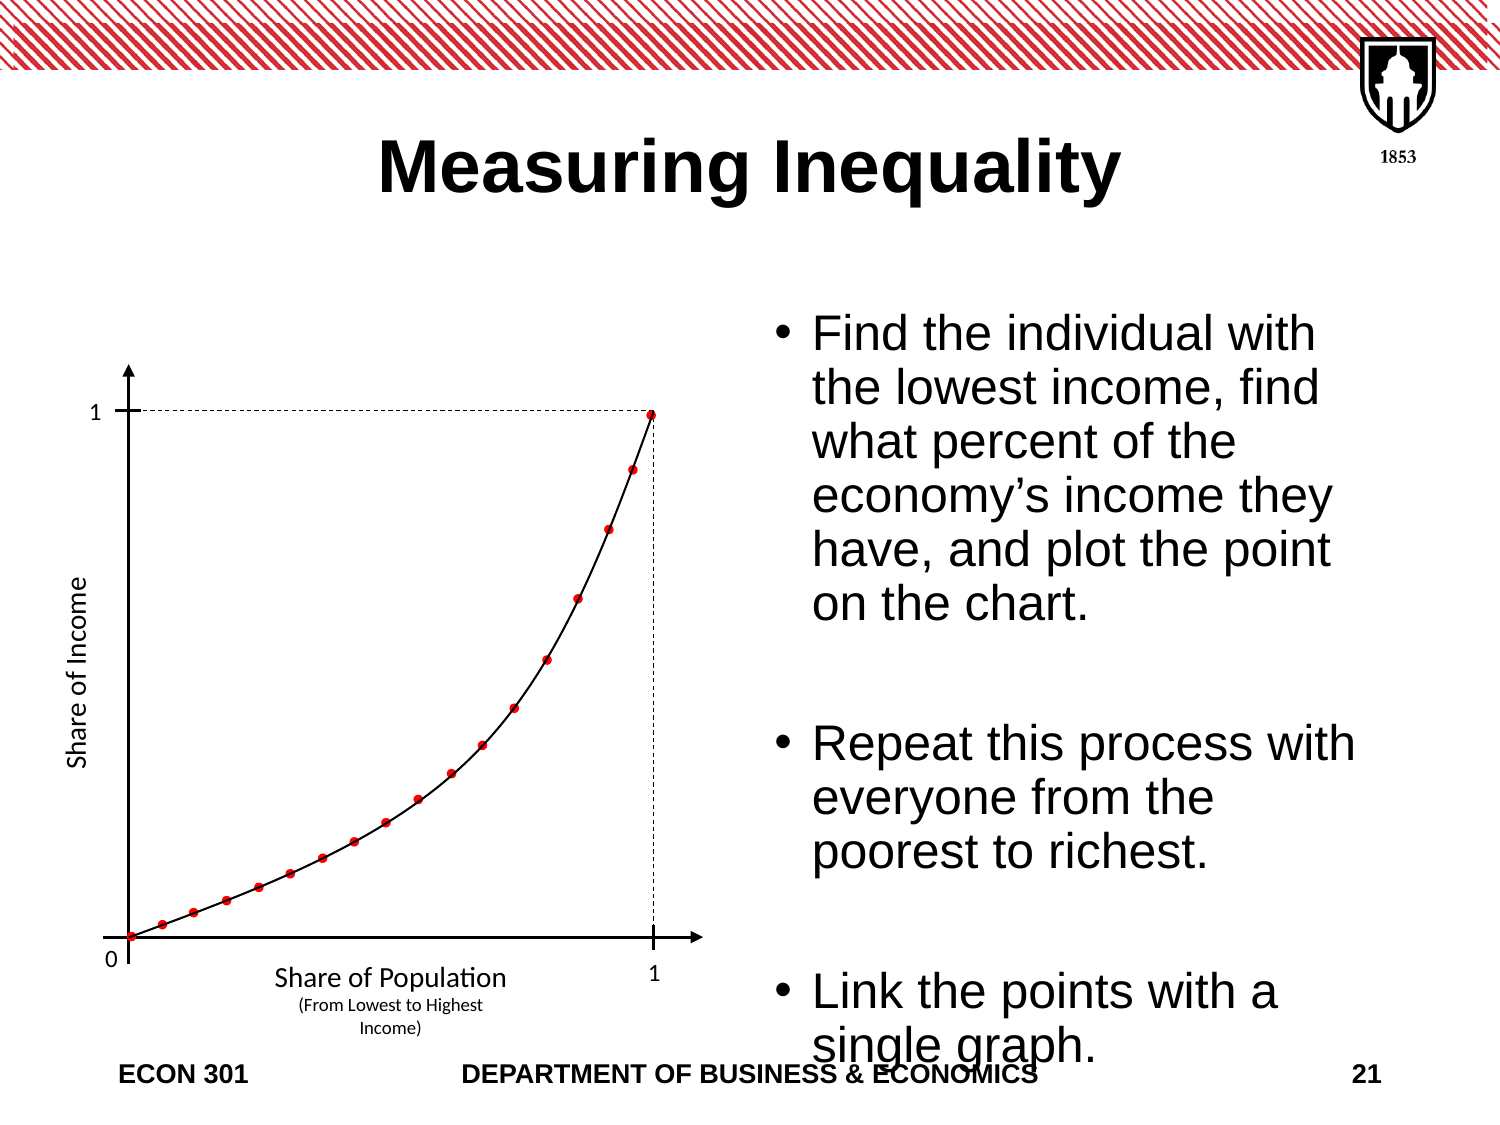

# Measuring Inequality
Find the individual with the lowest income, find what percent of the economy’s income they have, and plot the point on the chart.

Repeat this process with everyone from the poorest to richest.

Link the points with a single graph.
1

Share of Income

Share of Population
(From Lowest to Highest Income)

0
1
ECON 301
DEPARTMENT OF BUSINESS & ECONOMICS
21